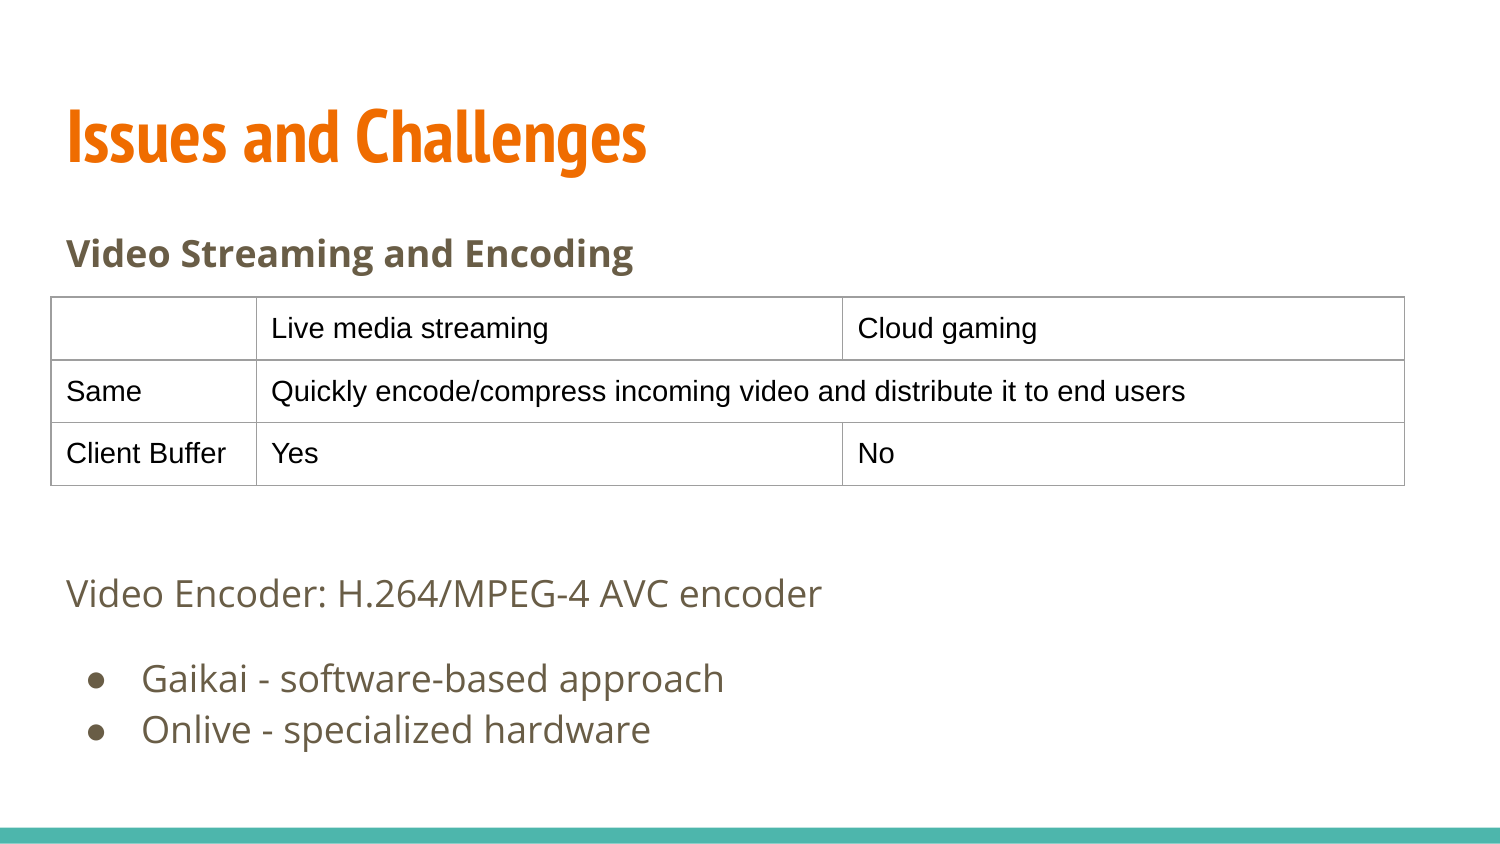

# Issues and Challenges
Video Streaming and Encoding

Video Encoder: H.264/MPEG-4 AVC encoder
Gaikai - software-based approach
Onlive - specialized hardware

|  | Live media streaming | Cloud gaming |
| --- | --- | --- |
| Same | Quickly encode/compress incoming video and distribute it to end users |  |
| Client Buffer | Yes | No |